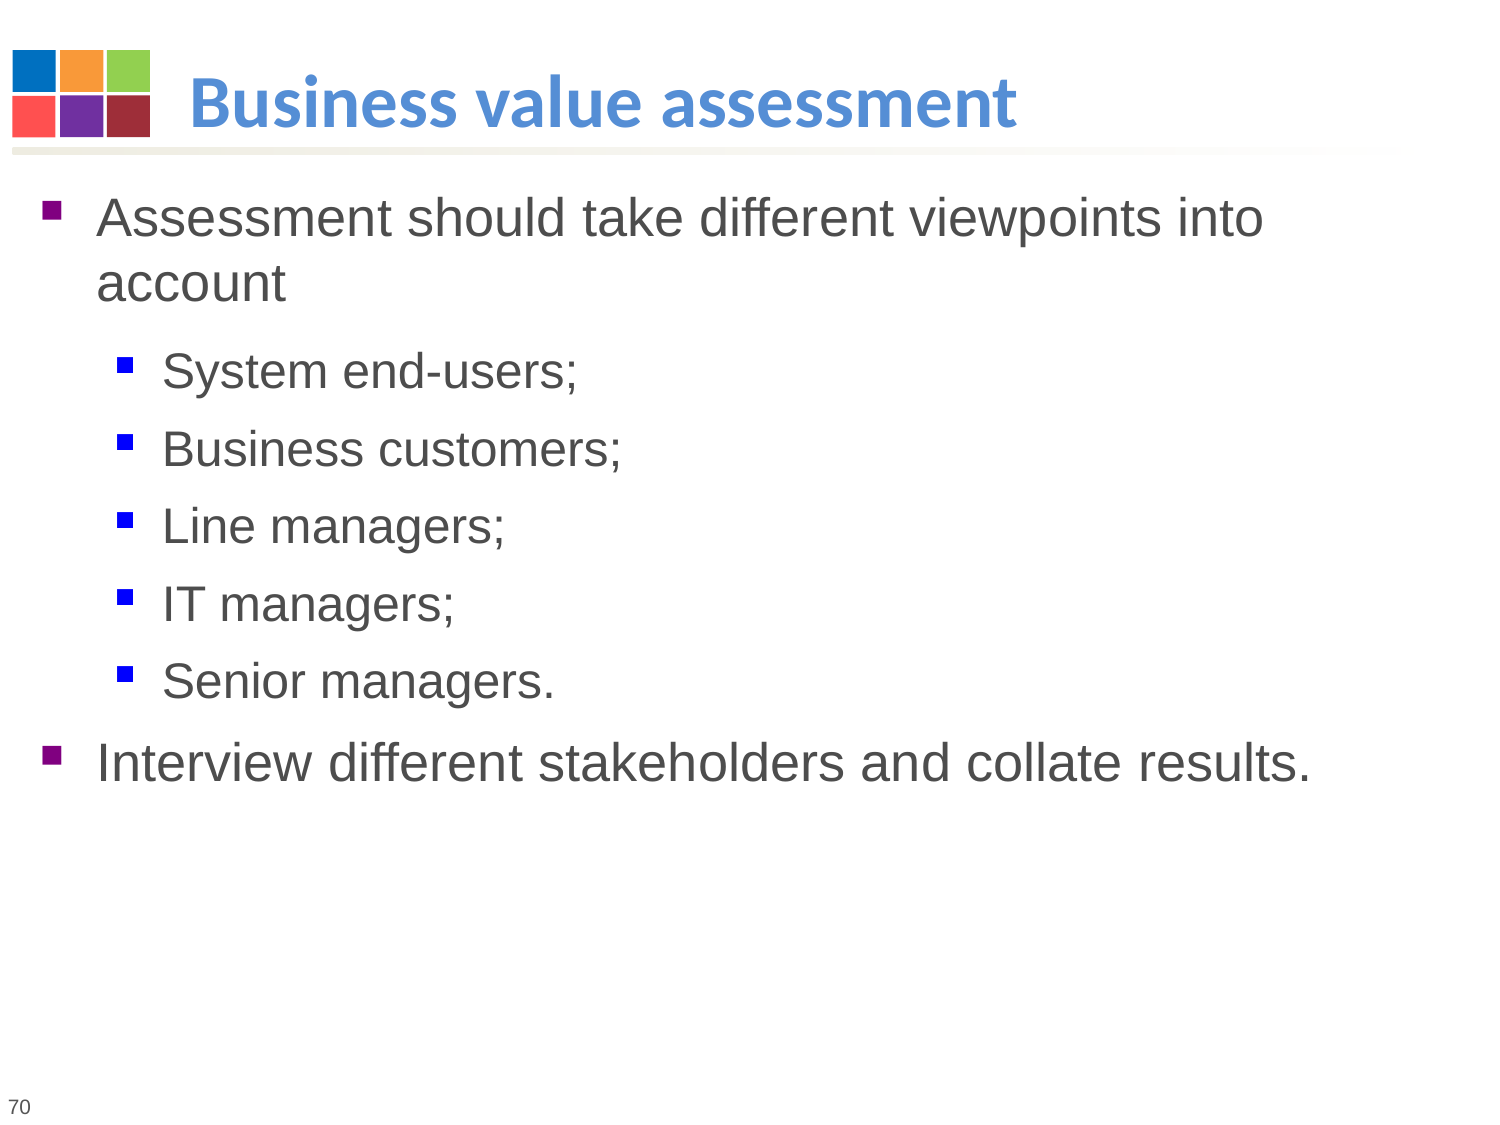

# Business value assessment
Assessment should take different viewpoints into account
System end-users;
Business customers;
Line managers;
IT managers;
Senior managers.
Interview different stakeholders and collate results.